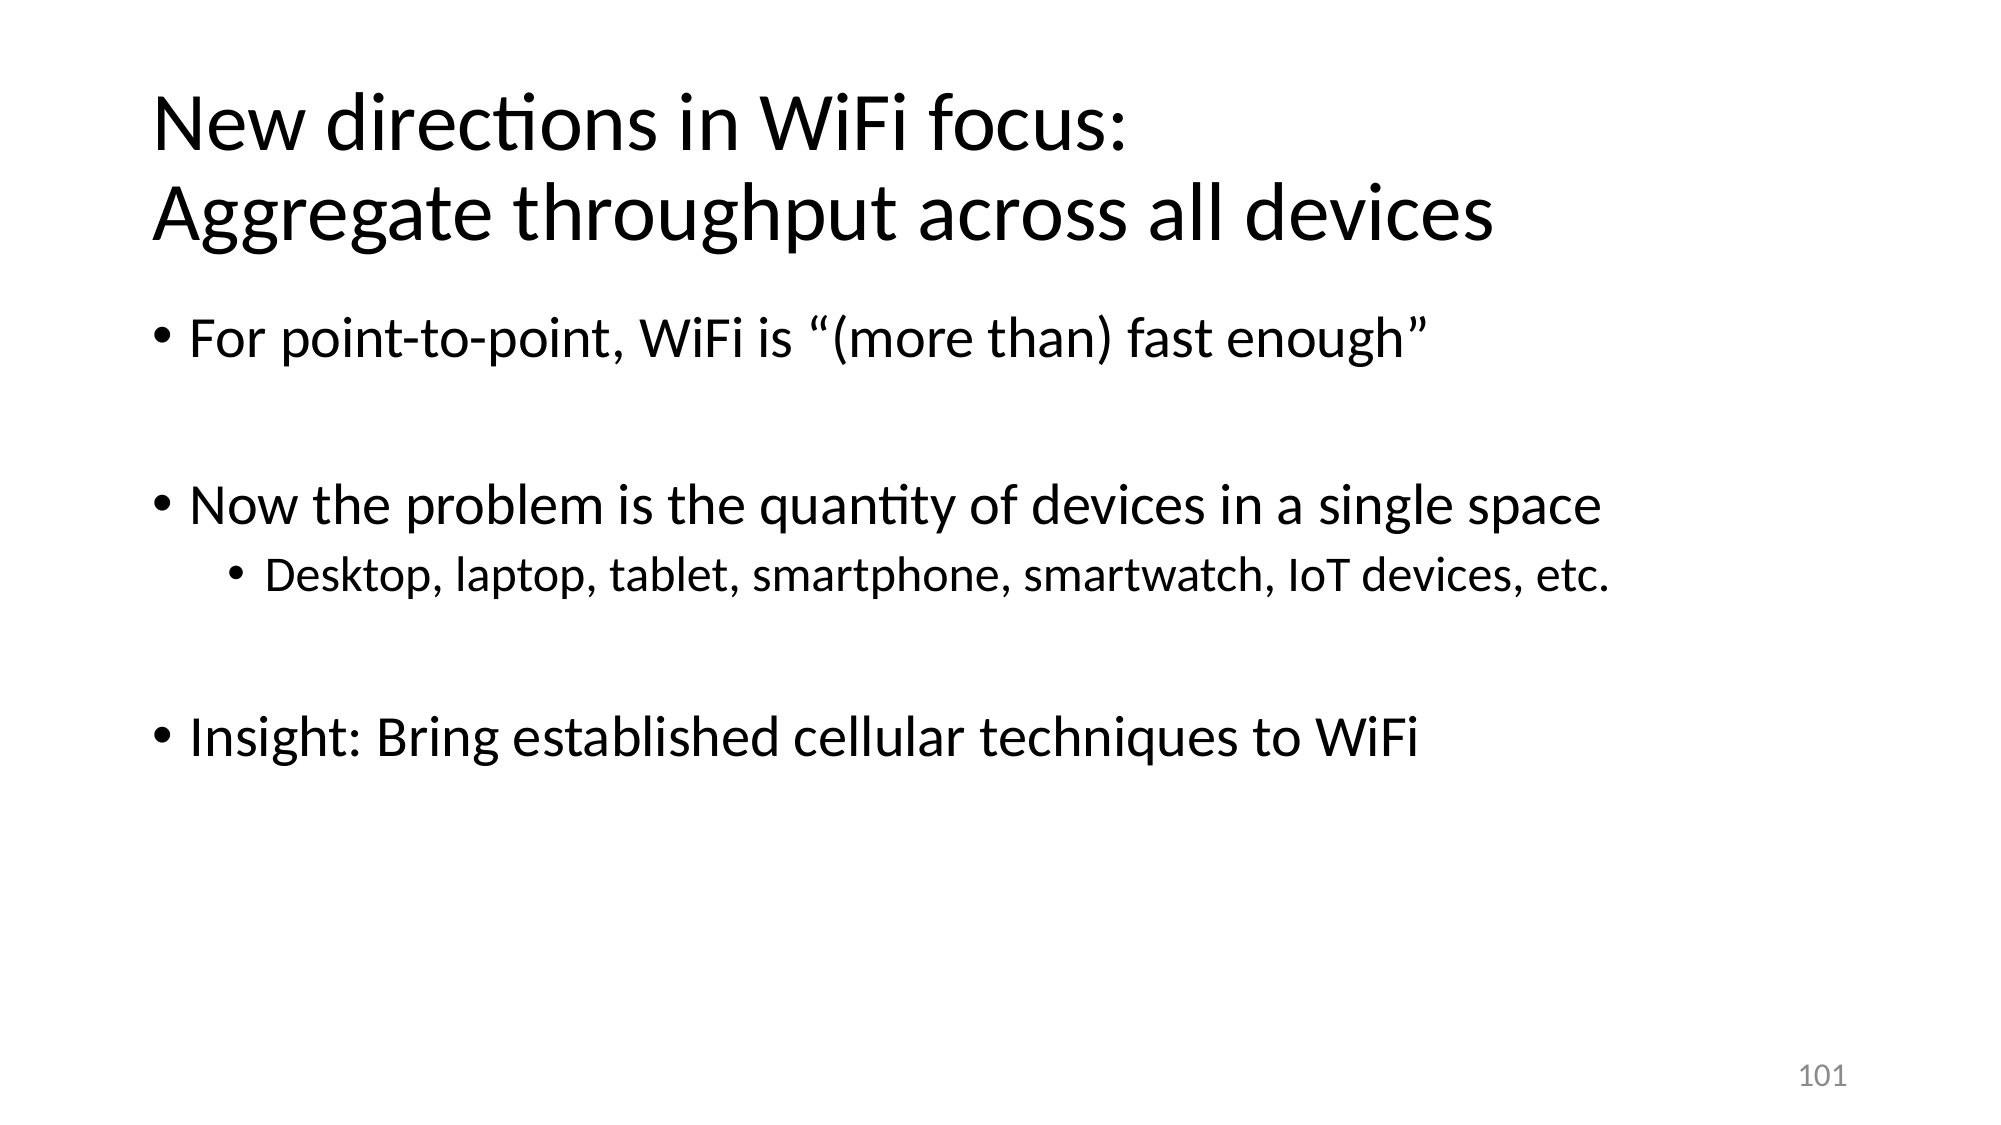

# New directions in WiFi focus: Aggregate throughput across all devices
For point-to-point, WiFi is “(more than) fast enough”

Now the problem is the quantity of devices in a single space
Desktop, laptop, tablet, smartphone, smartwatch, IoT devices, etc.

Insight: Bring established cellular techniques to WiFi
101